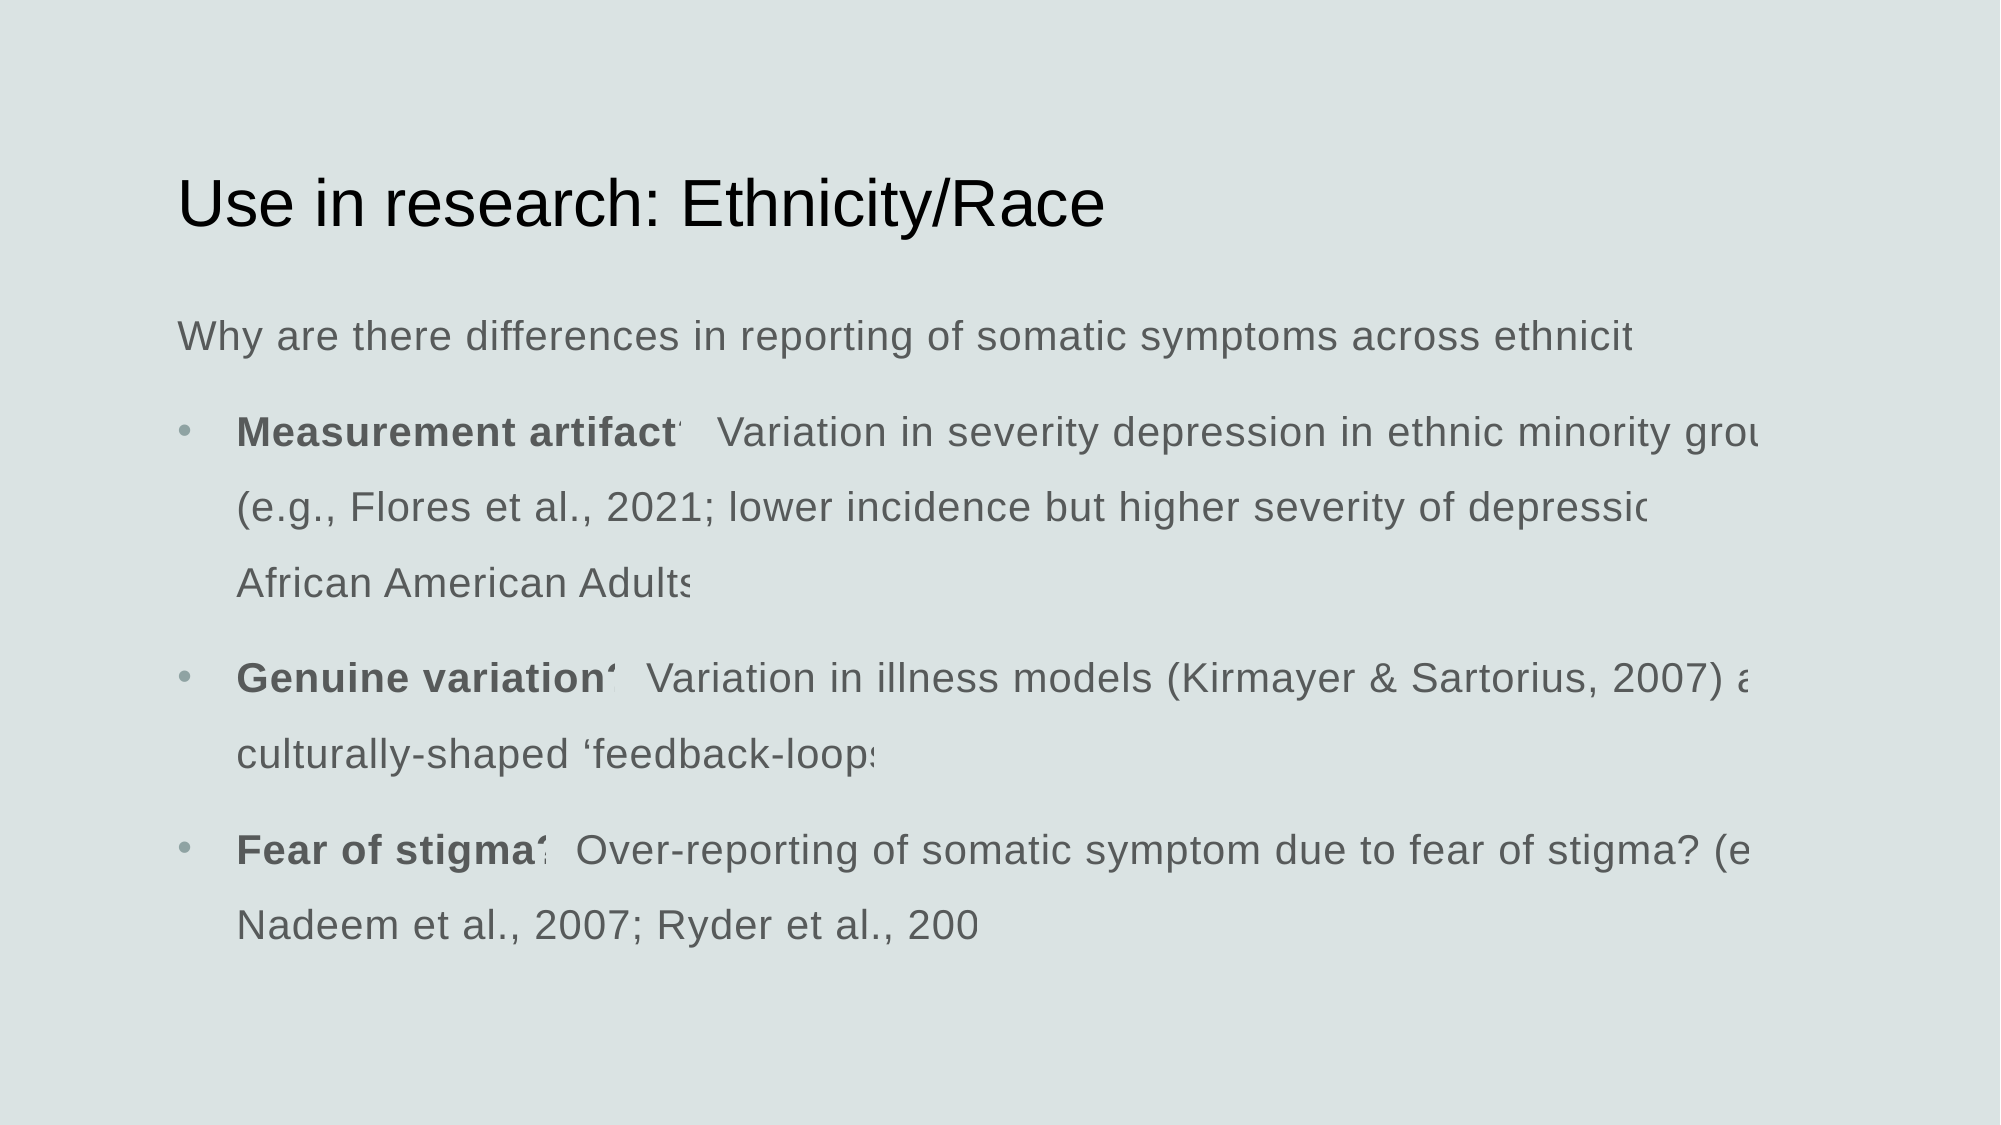

# Use in research: Ethnicity/Race
Why are there differences in reporting of somatic symptoms across ethnicities?
Measurement artifact? Variation in severity depression in ethnic minority groups (e.g., Flores et al., 2021; lower incidence but higher severity of depression in African American Adults)
Genuine variation? Variation in illness models (Kirmayer & Sartorius, 2007) and culturally-shaped ‘feedback-loops’.
Fear of stigma? Over-reporting of somatic symptom due to fear of stigma? (e.g., Nadeem et al., 2007; Ryder et al., 2008)